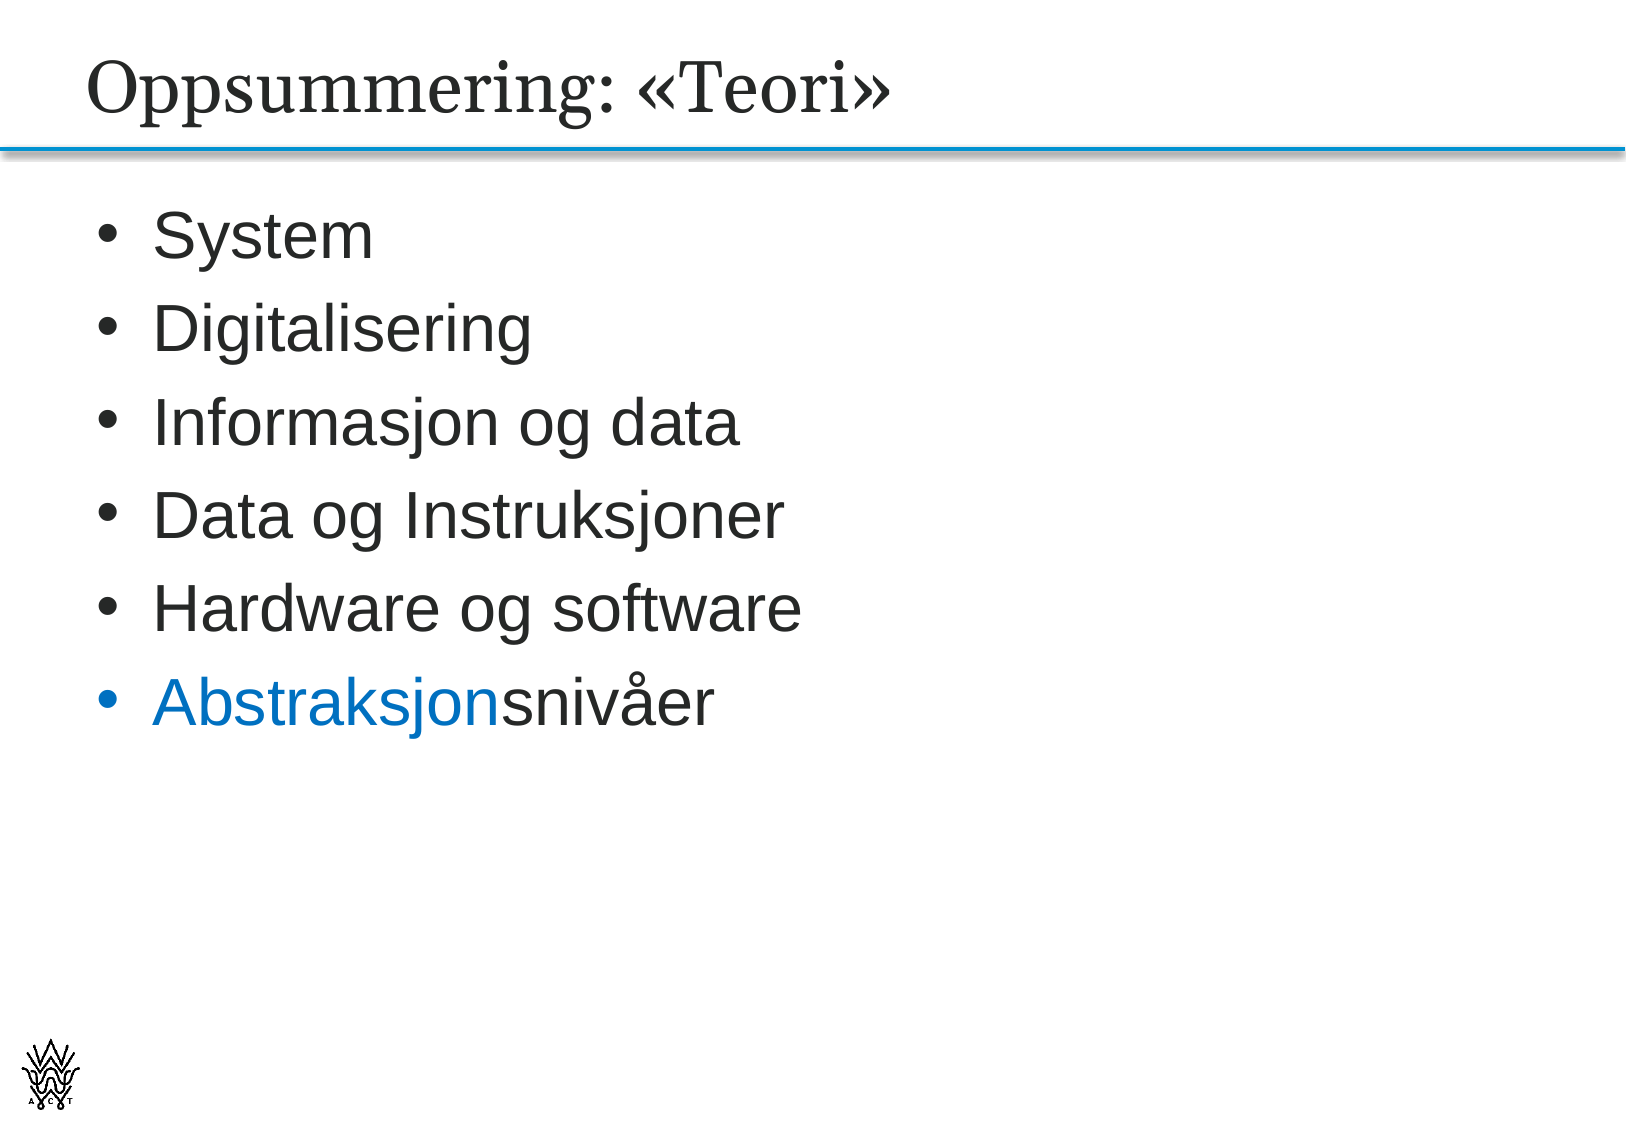

# Oppsummering: «Teori»
System
Digitalisering
Informasjon og data
Data og Instruksjoner
Hardware og software
Abstraksjonsnivåer
74